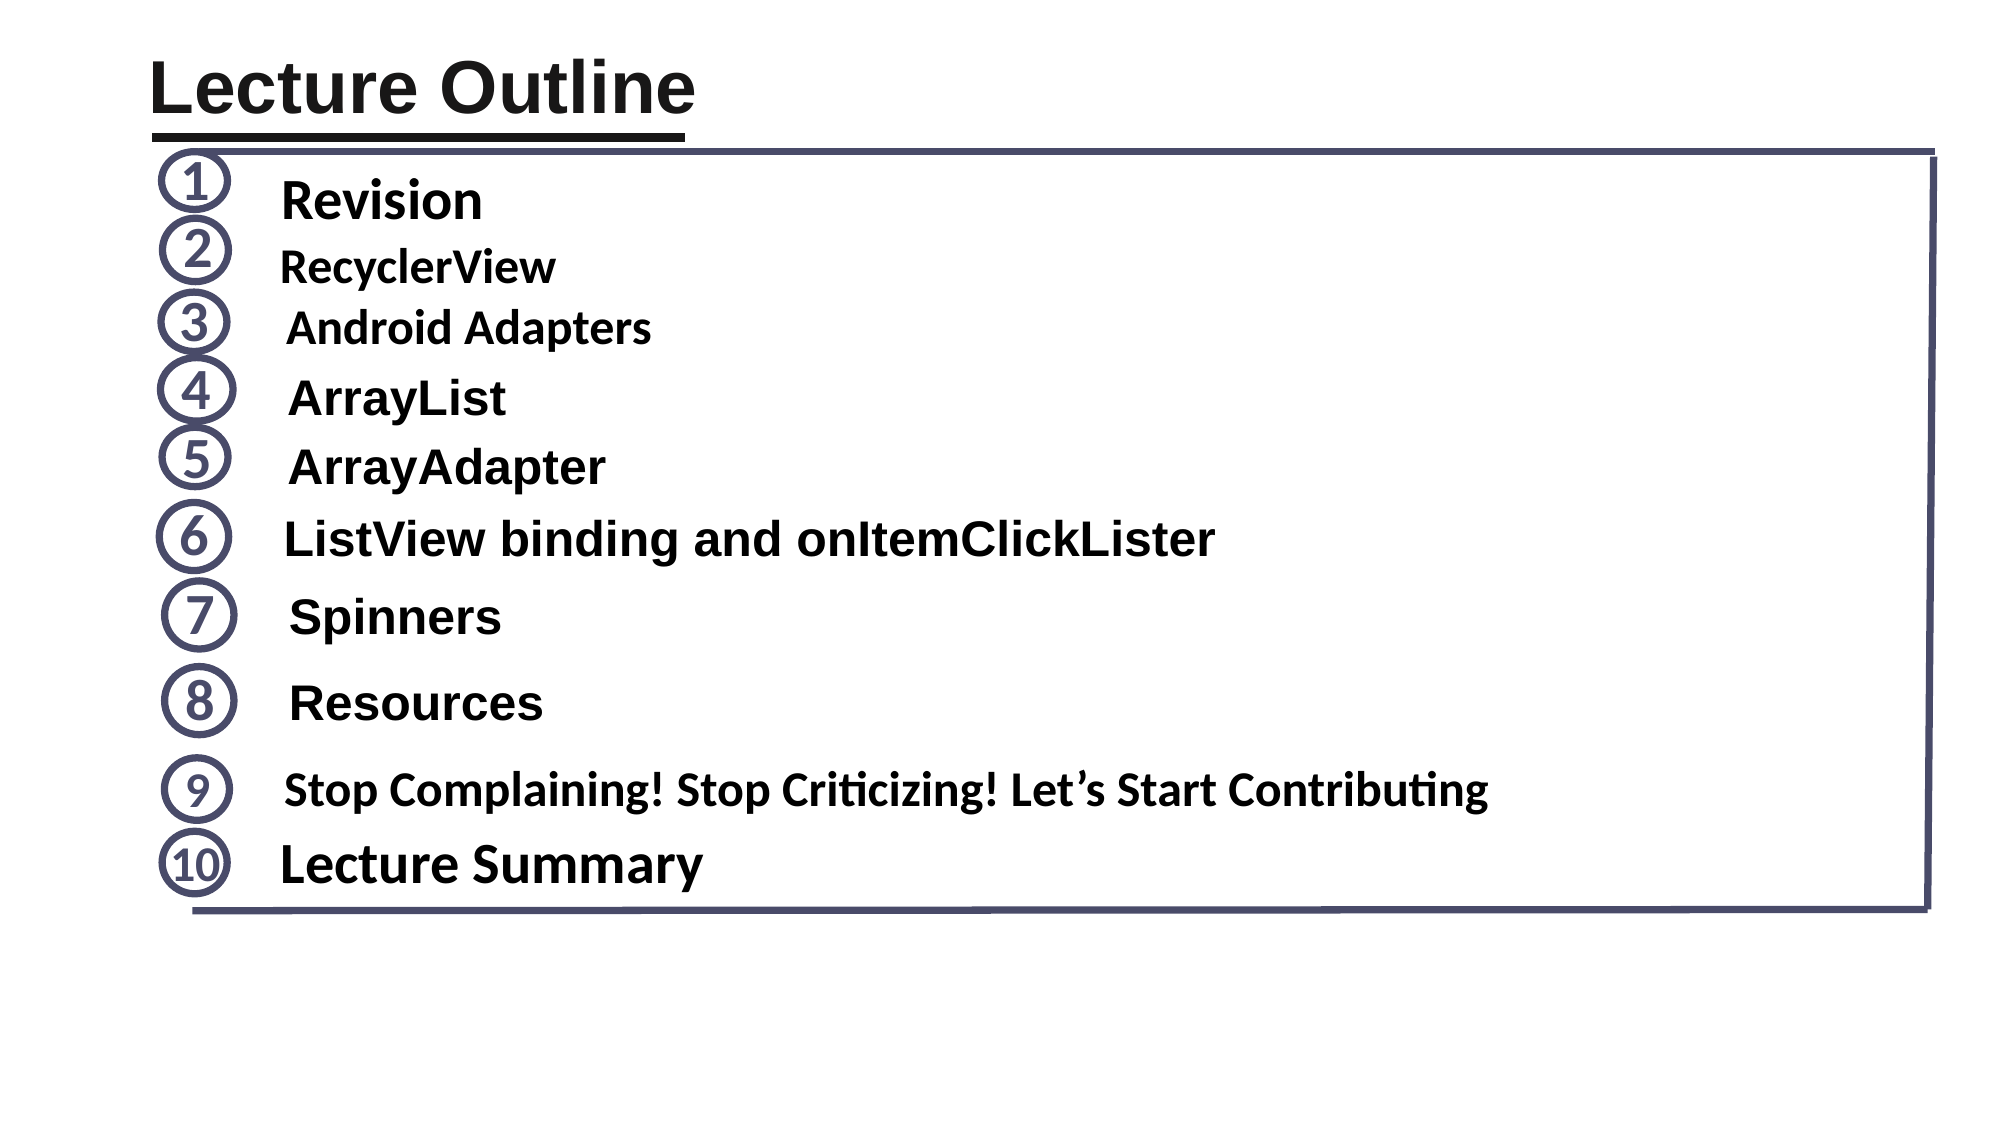

Lecture Outline
1

Revision
2

RecyclerView
3

Android Adapters
4

ArrayList
5

ArrayAdapter
6

ListView binding and onItemClickLister
7

Spinners
8

Resources
Stop Complaining! Stop Criticizing! Let’s Start Contributing
9

Lecture Summary
10